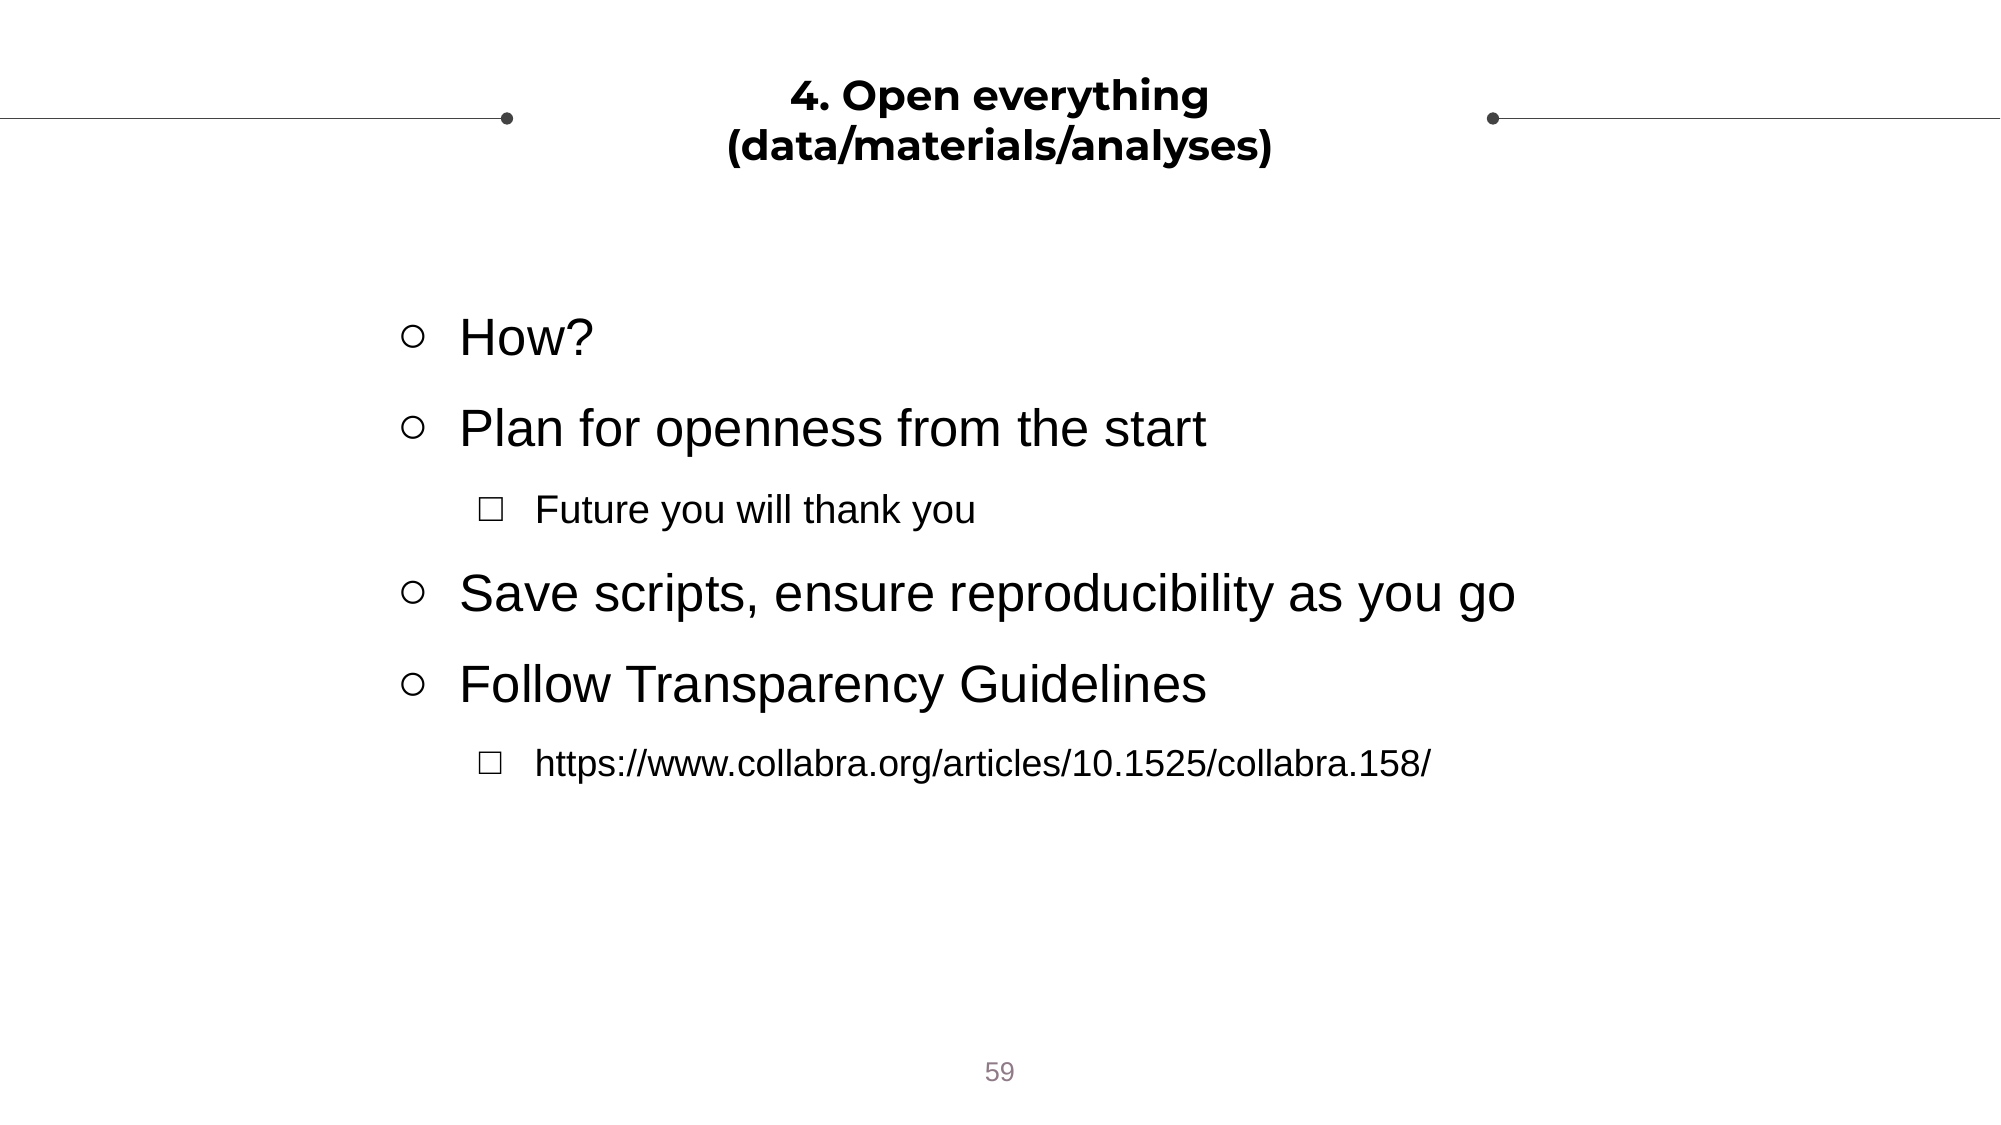

# 4. Open everything (data/materials/analyses)

How?
Plan for openness from the start
Future you will thank you
Save scripts, ensure reproducibility as you go
Follow Transparency Guidelines
https://www.collabra.org/articles/10.1525/collabra.158/
59